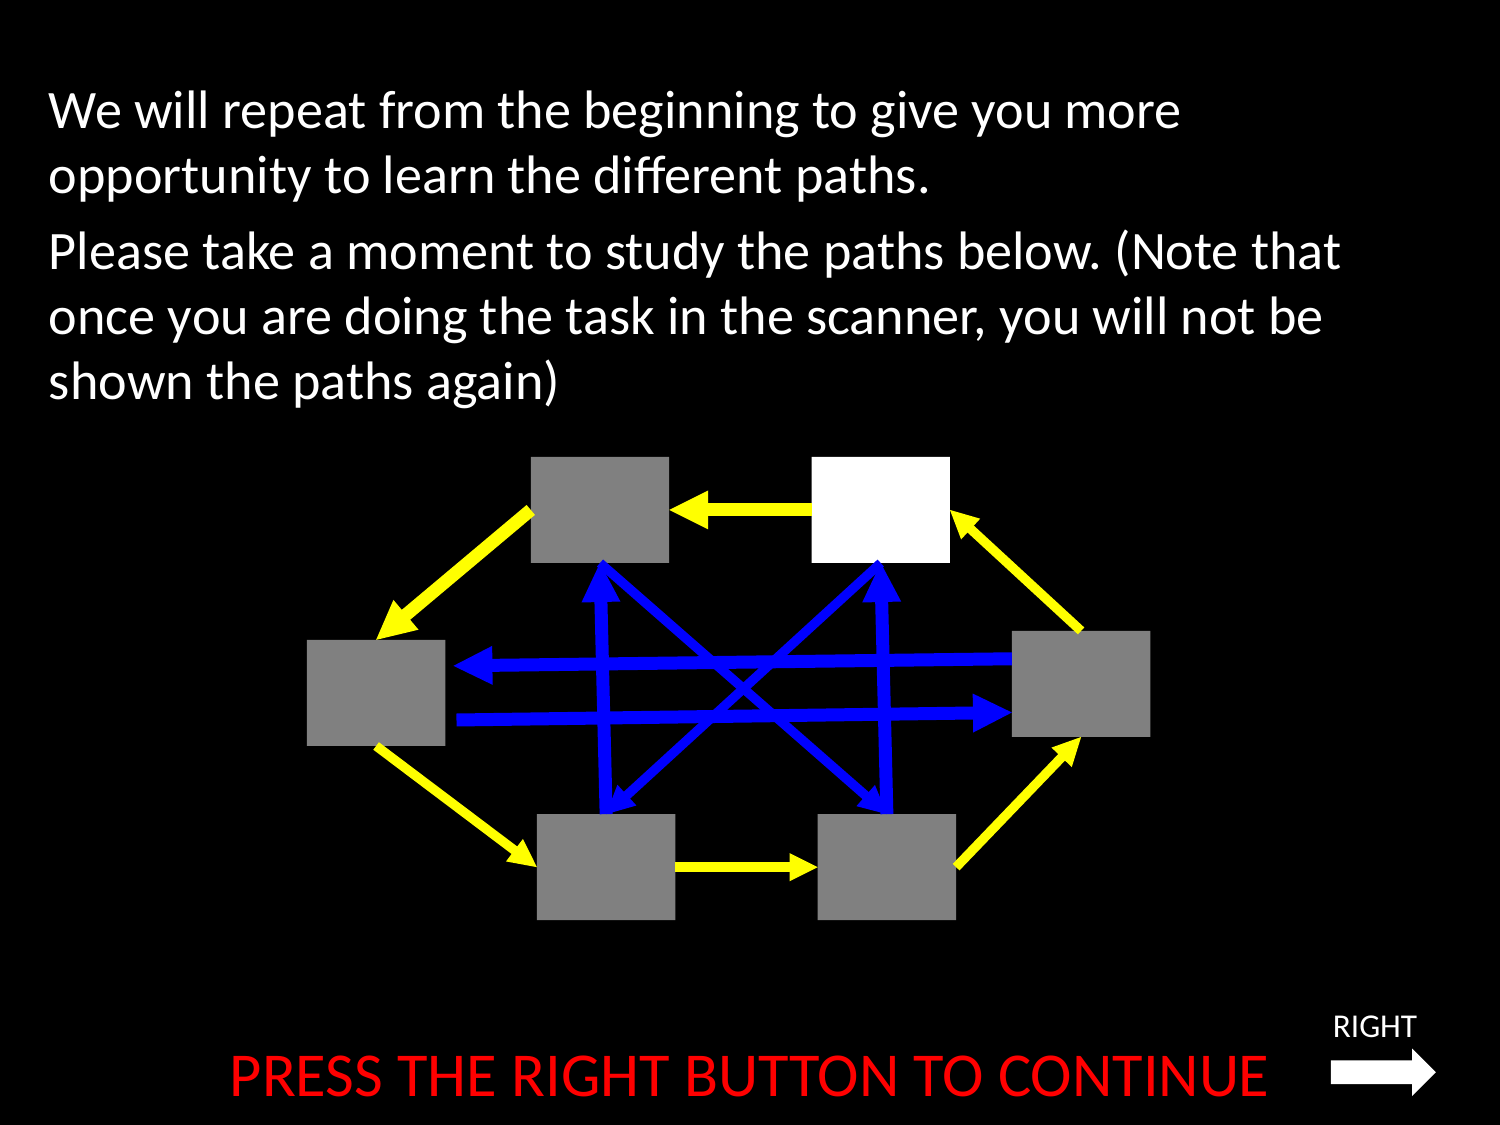

We will repeat from the beginning to give you more opportunity to learn the different paths.
Please take a moment to study the paths below. (Note that once you are doing the task in the scanner, you will not be shown the paths again)

RIGHT
PRESS THE RIGHT BUTTON TO CONTINUE